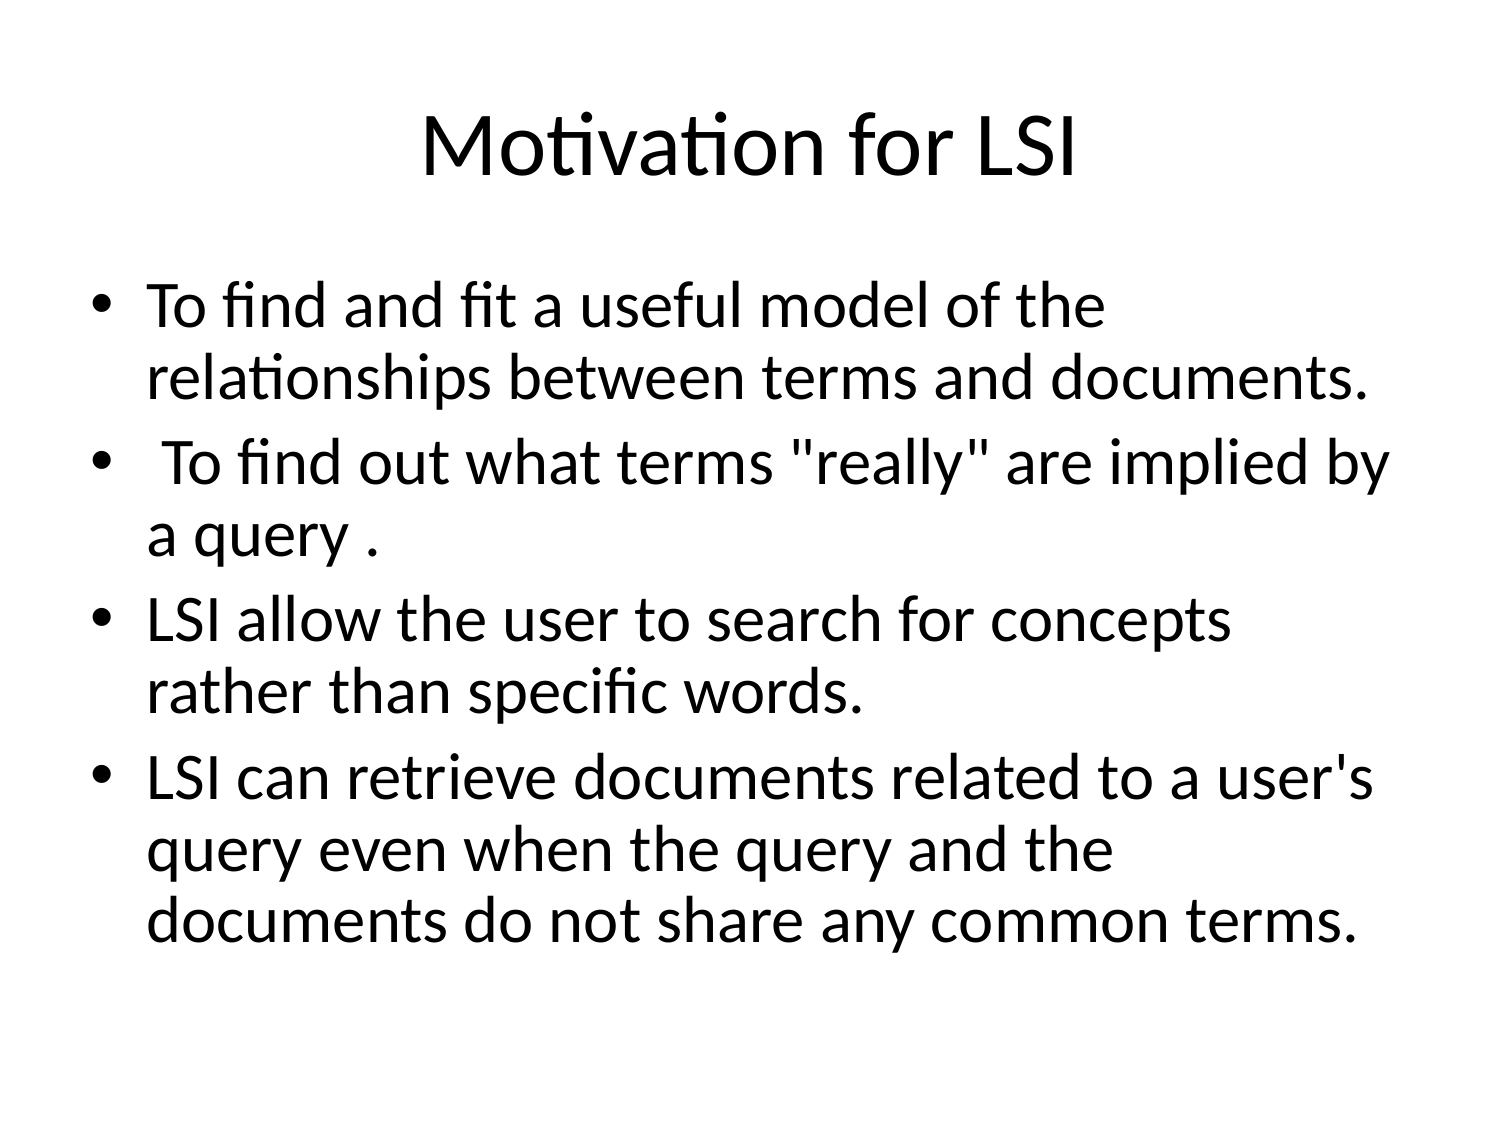

# Motivation for LSI
To find and fit a useful model of the relationships between terms and documents.
 To find out what terms "really" are implied by a query .
LSI allow the user to search for concepts rather than specific words.
LSI can retrieve documents related to a user's query even when the query and the documents do not share any common terms.